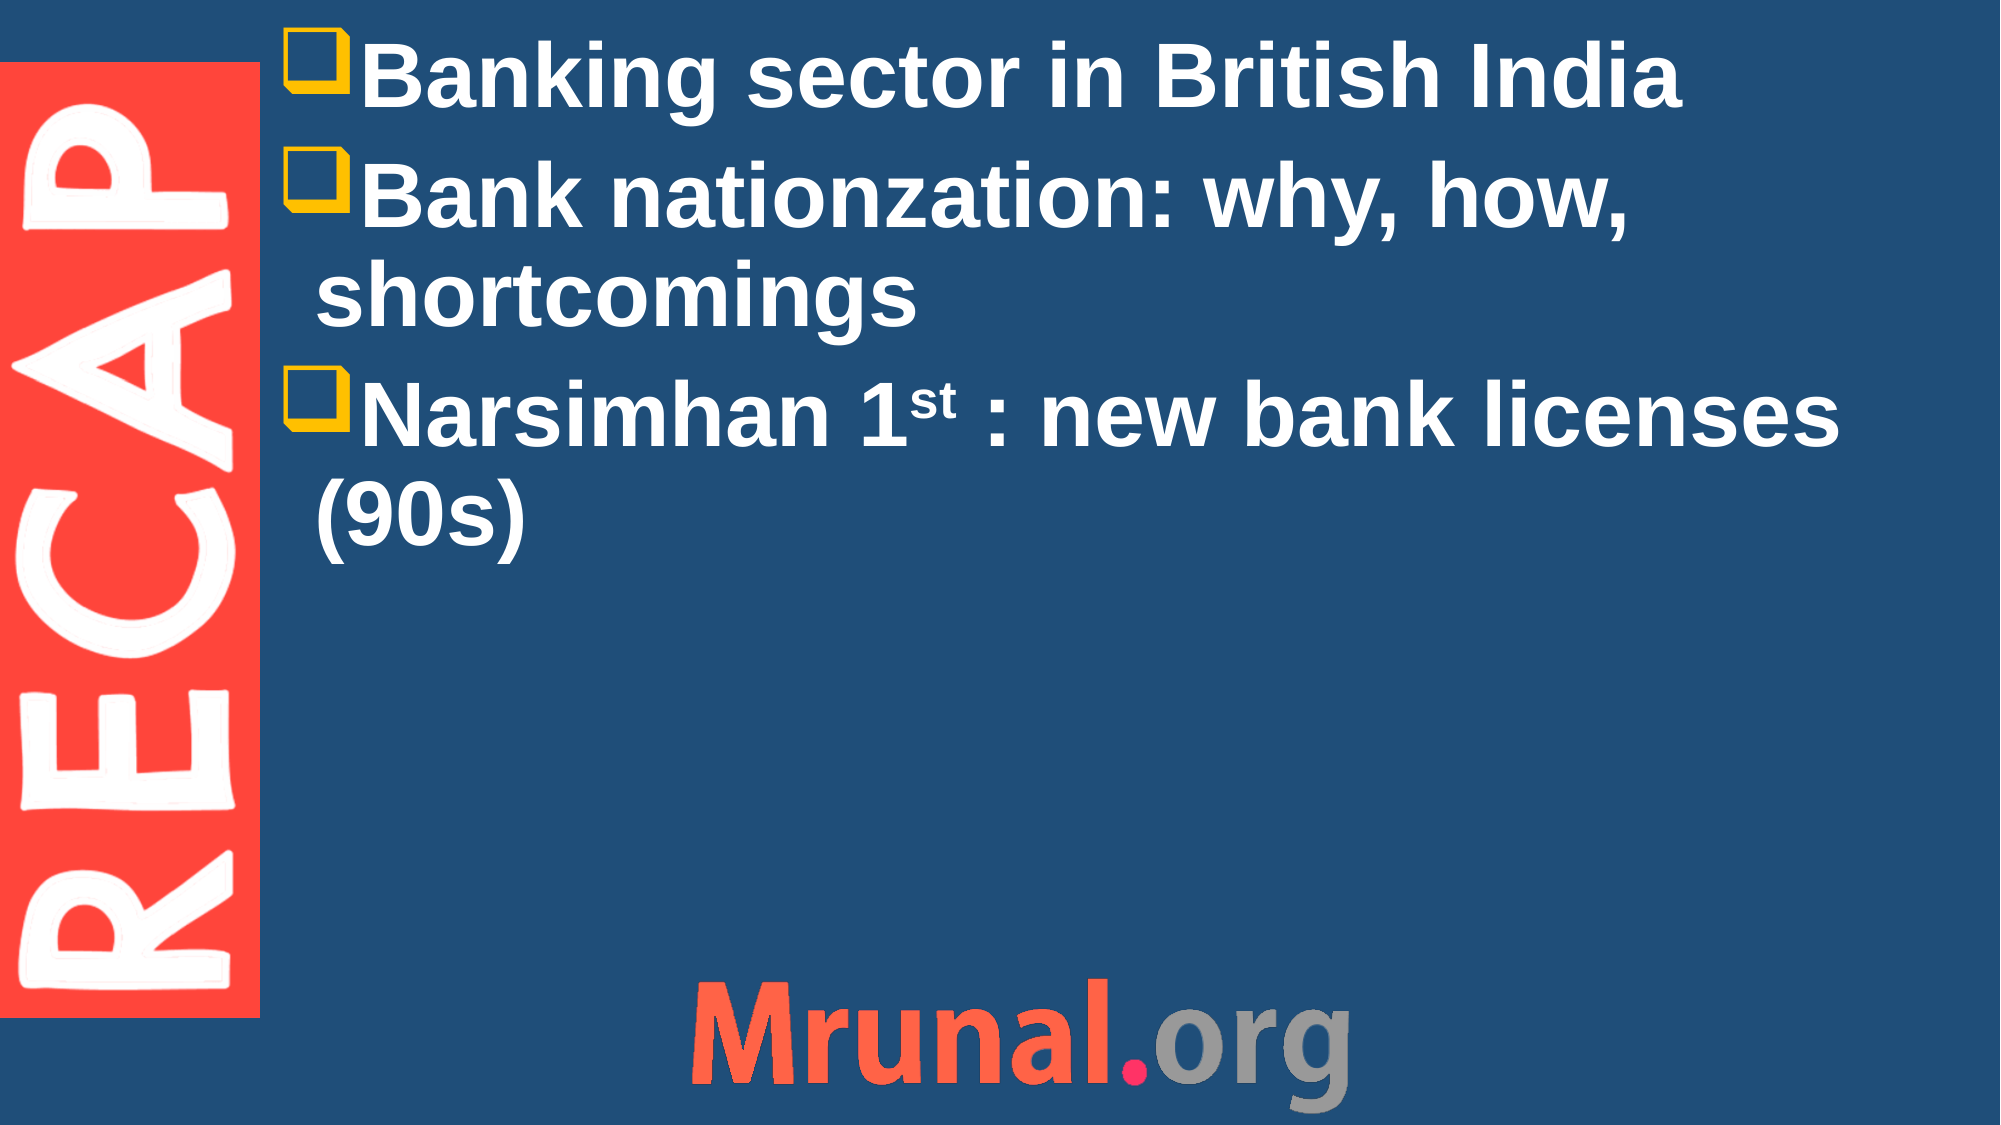

Banking sector in British India
Bank nationzation: why, how, shortcomings
Narsimhan 1st : new bank licenses (90s)